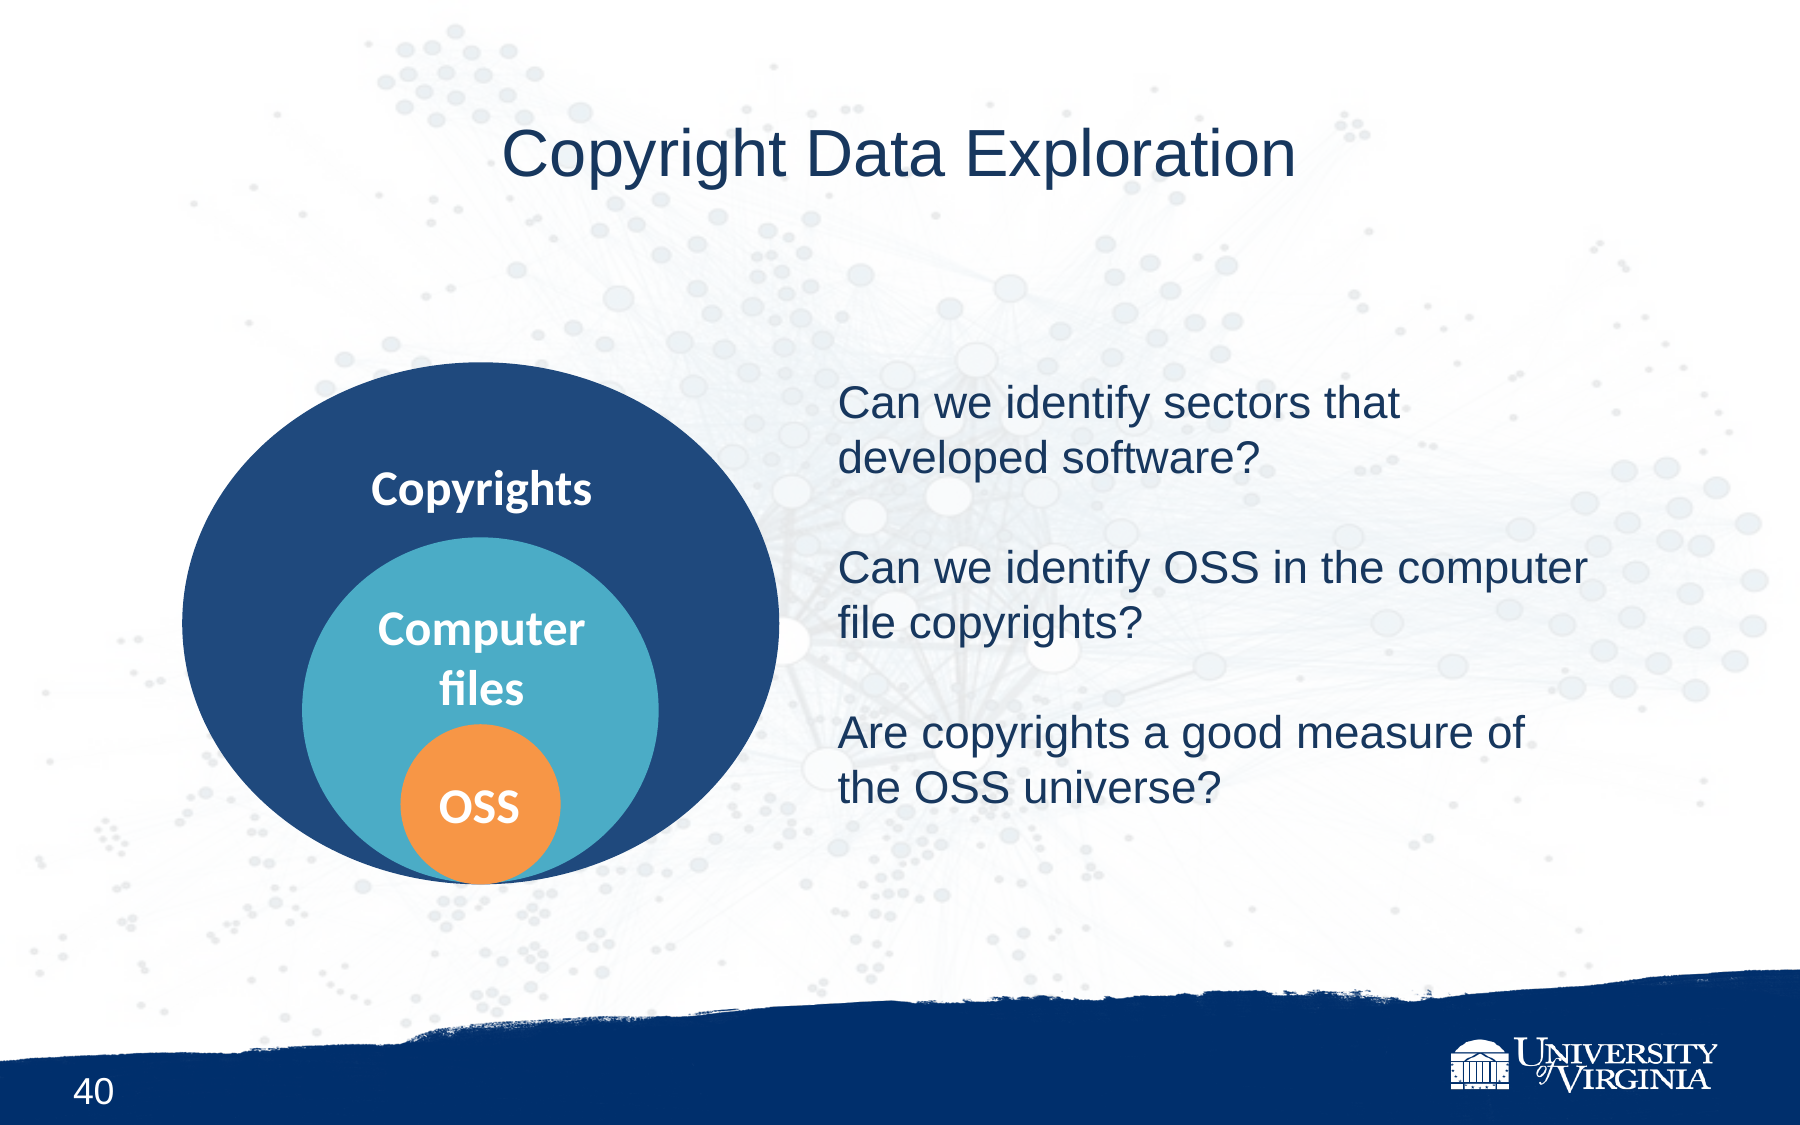

Copyright Data Exploration

Can we identify sectors that developed software?

Can we identify OSS in the computer file copyrights?

Are copyrights a good measure of the OSS universe?
Copyrights

Computer
files

OSS
40